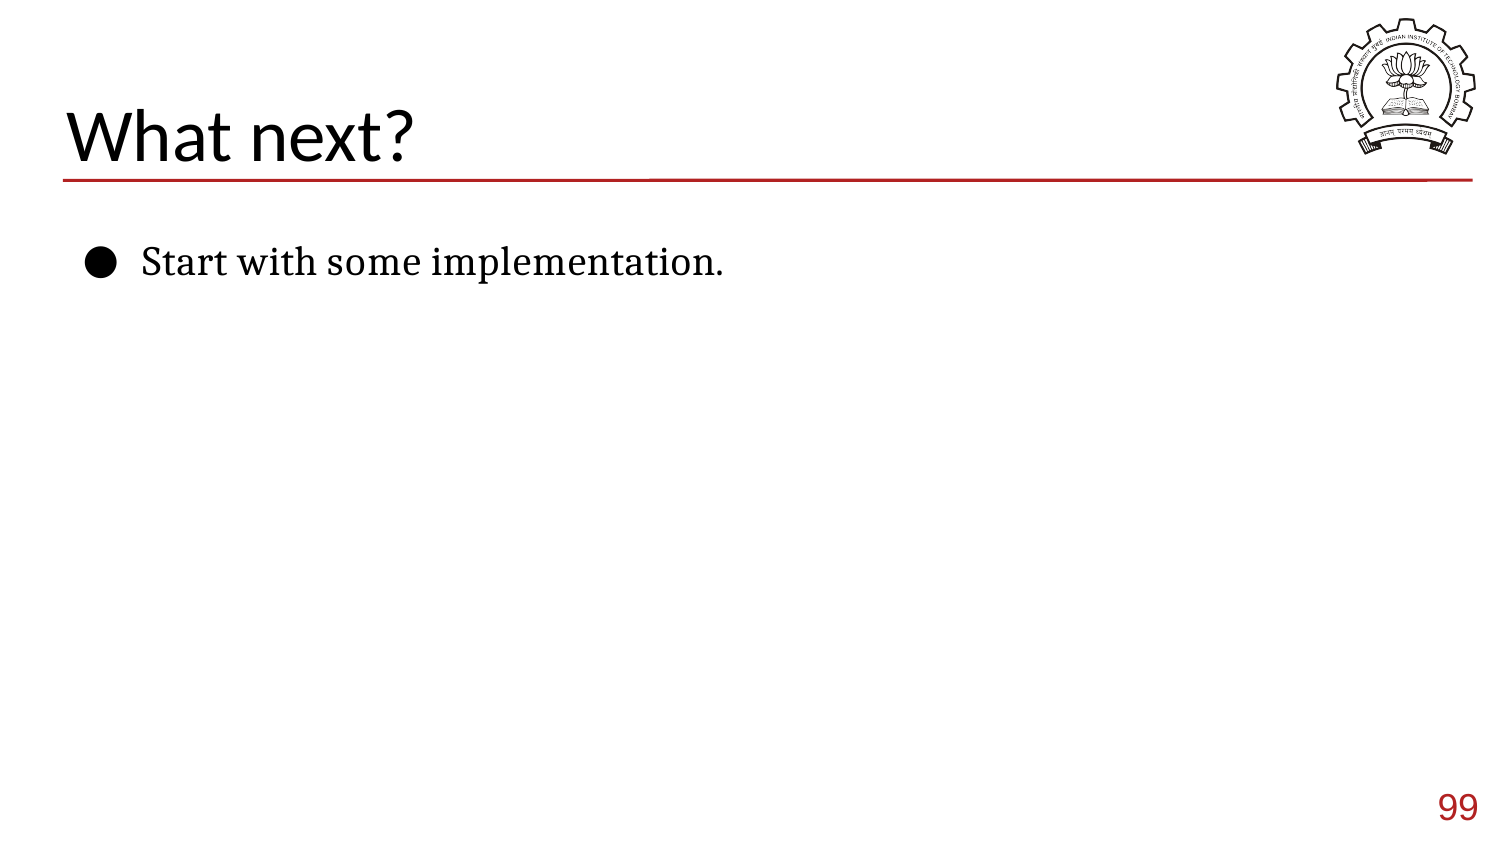

# What next?
Start with some implementation.
99